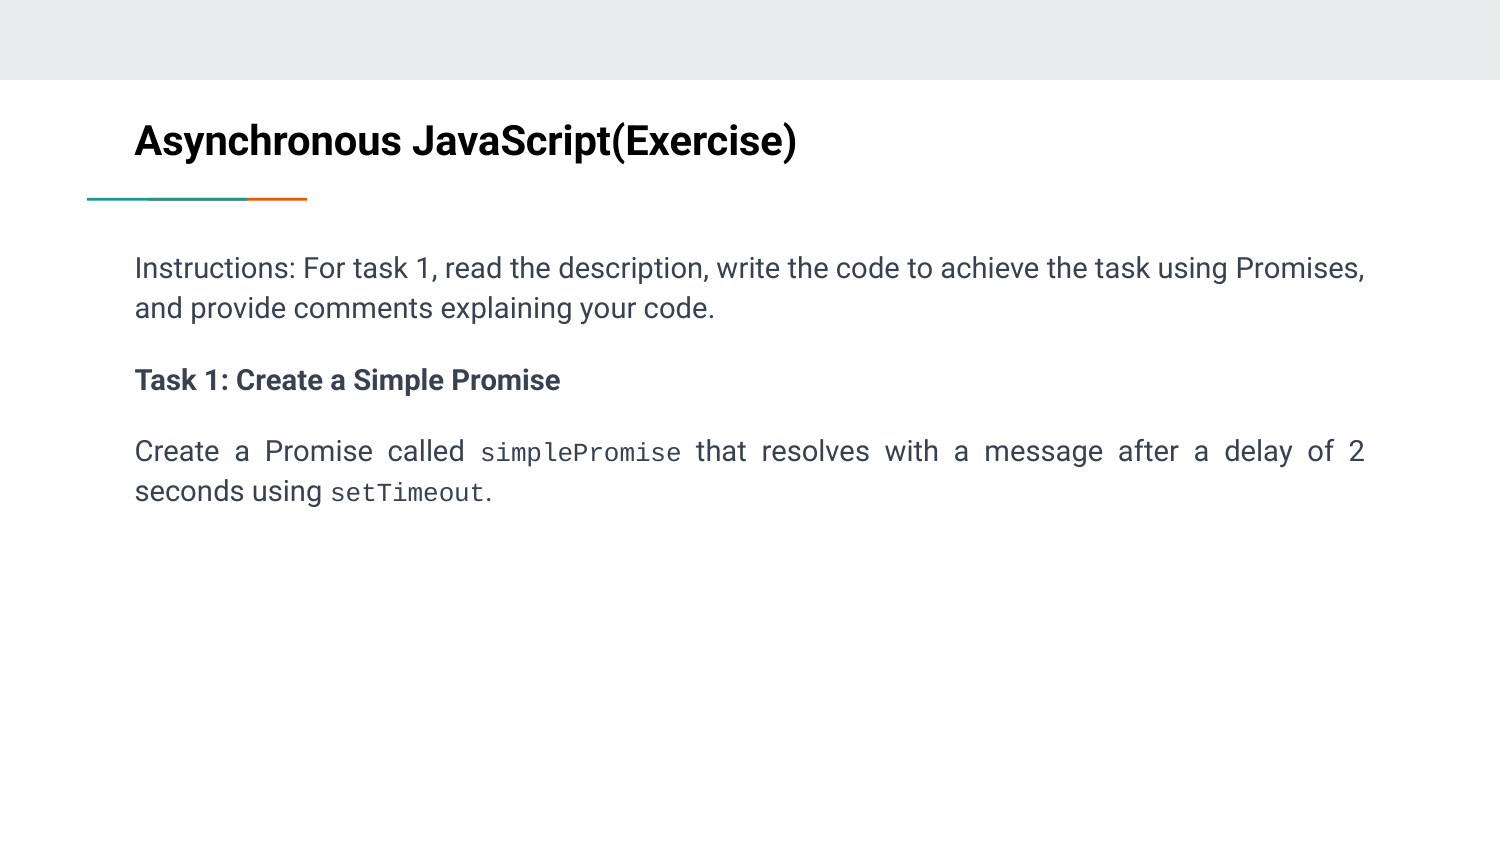

# Asynchronous JavaScript(Exercise)
Instructions: For task 1, read the description, write the code to achieve the task using Promises, and provide comments explaining your code.
Task 1: Create a Simple Promise
Create a Promise called simplePromise that resolves with a message after a delay of 2 seconds using setTimeout.